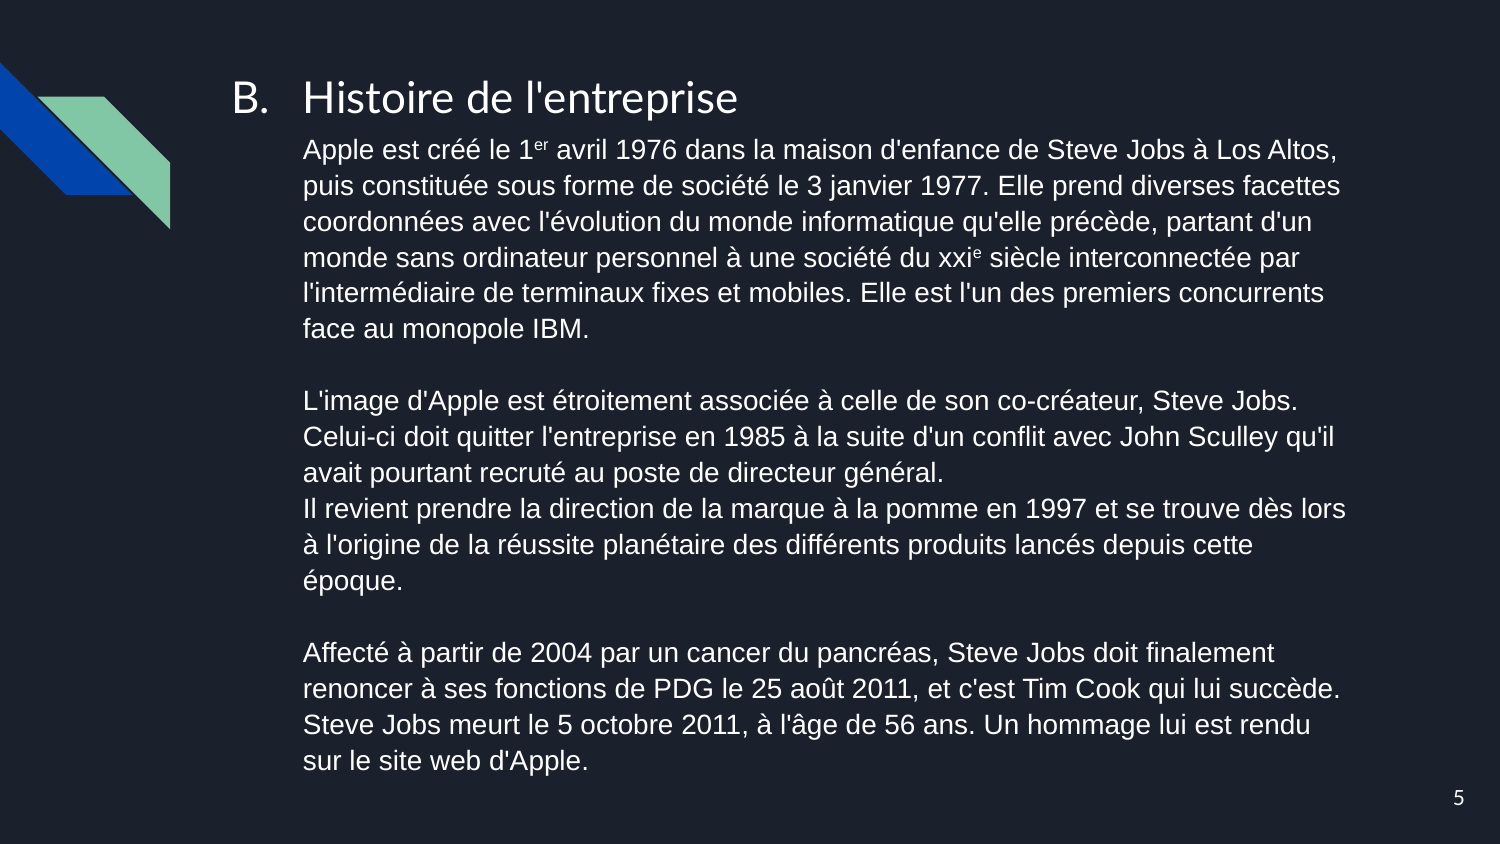

B. 	Histoire de l'entreprise
Apple est créé le 1er avril 1976 dans la maison d'enfance de Steve Jobs à Los Altos, puis constituée sous forme de société le 3 janvier 1977. Elle prend diverses facettes coordonnées avec l'évolution du monde informatique qu'elle précède, partant d'un monde sans ordinateur personnel à une société du xxie siècle interconnectée par l'intermédiaire de terminaux fixes et mobiles. Elle est l'un des premiers concurrents face au monopole IBM.

L'image d'Apple est étroitement associée à celle de son co-créateur, Steve Jobs. Celui-ci doit quitter l'entreprise en 1985 à la suite d'un conflit avec John Sculley qu'il avait pourtant recruté au poste de directeur général.
Il revient prendre la direction de la marque à la pomme en 1997 et se trouve dès lors à l'origine de la réussite planétaire des différents produits lancés depuis cette époque.

Affecté à partir de 2004 par un cancer du pancréas, Steve Jobs doit finalement renoncer à ses fonctions de PDG le 25 août 2011, et c'est Tim Cook qui lui succède.
Steve Jobs meurt le 5 octobre 2011, à l'âge de 56 ans. Un hommage lui est rendu sur le site web d'Apple.

5